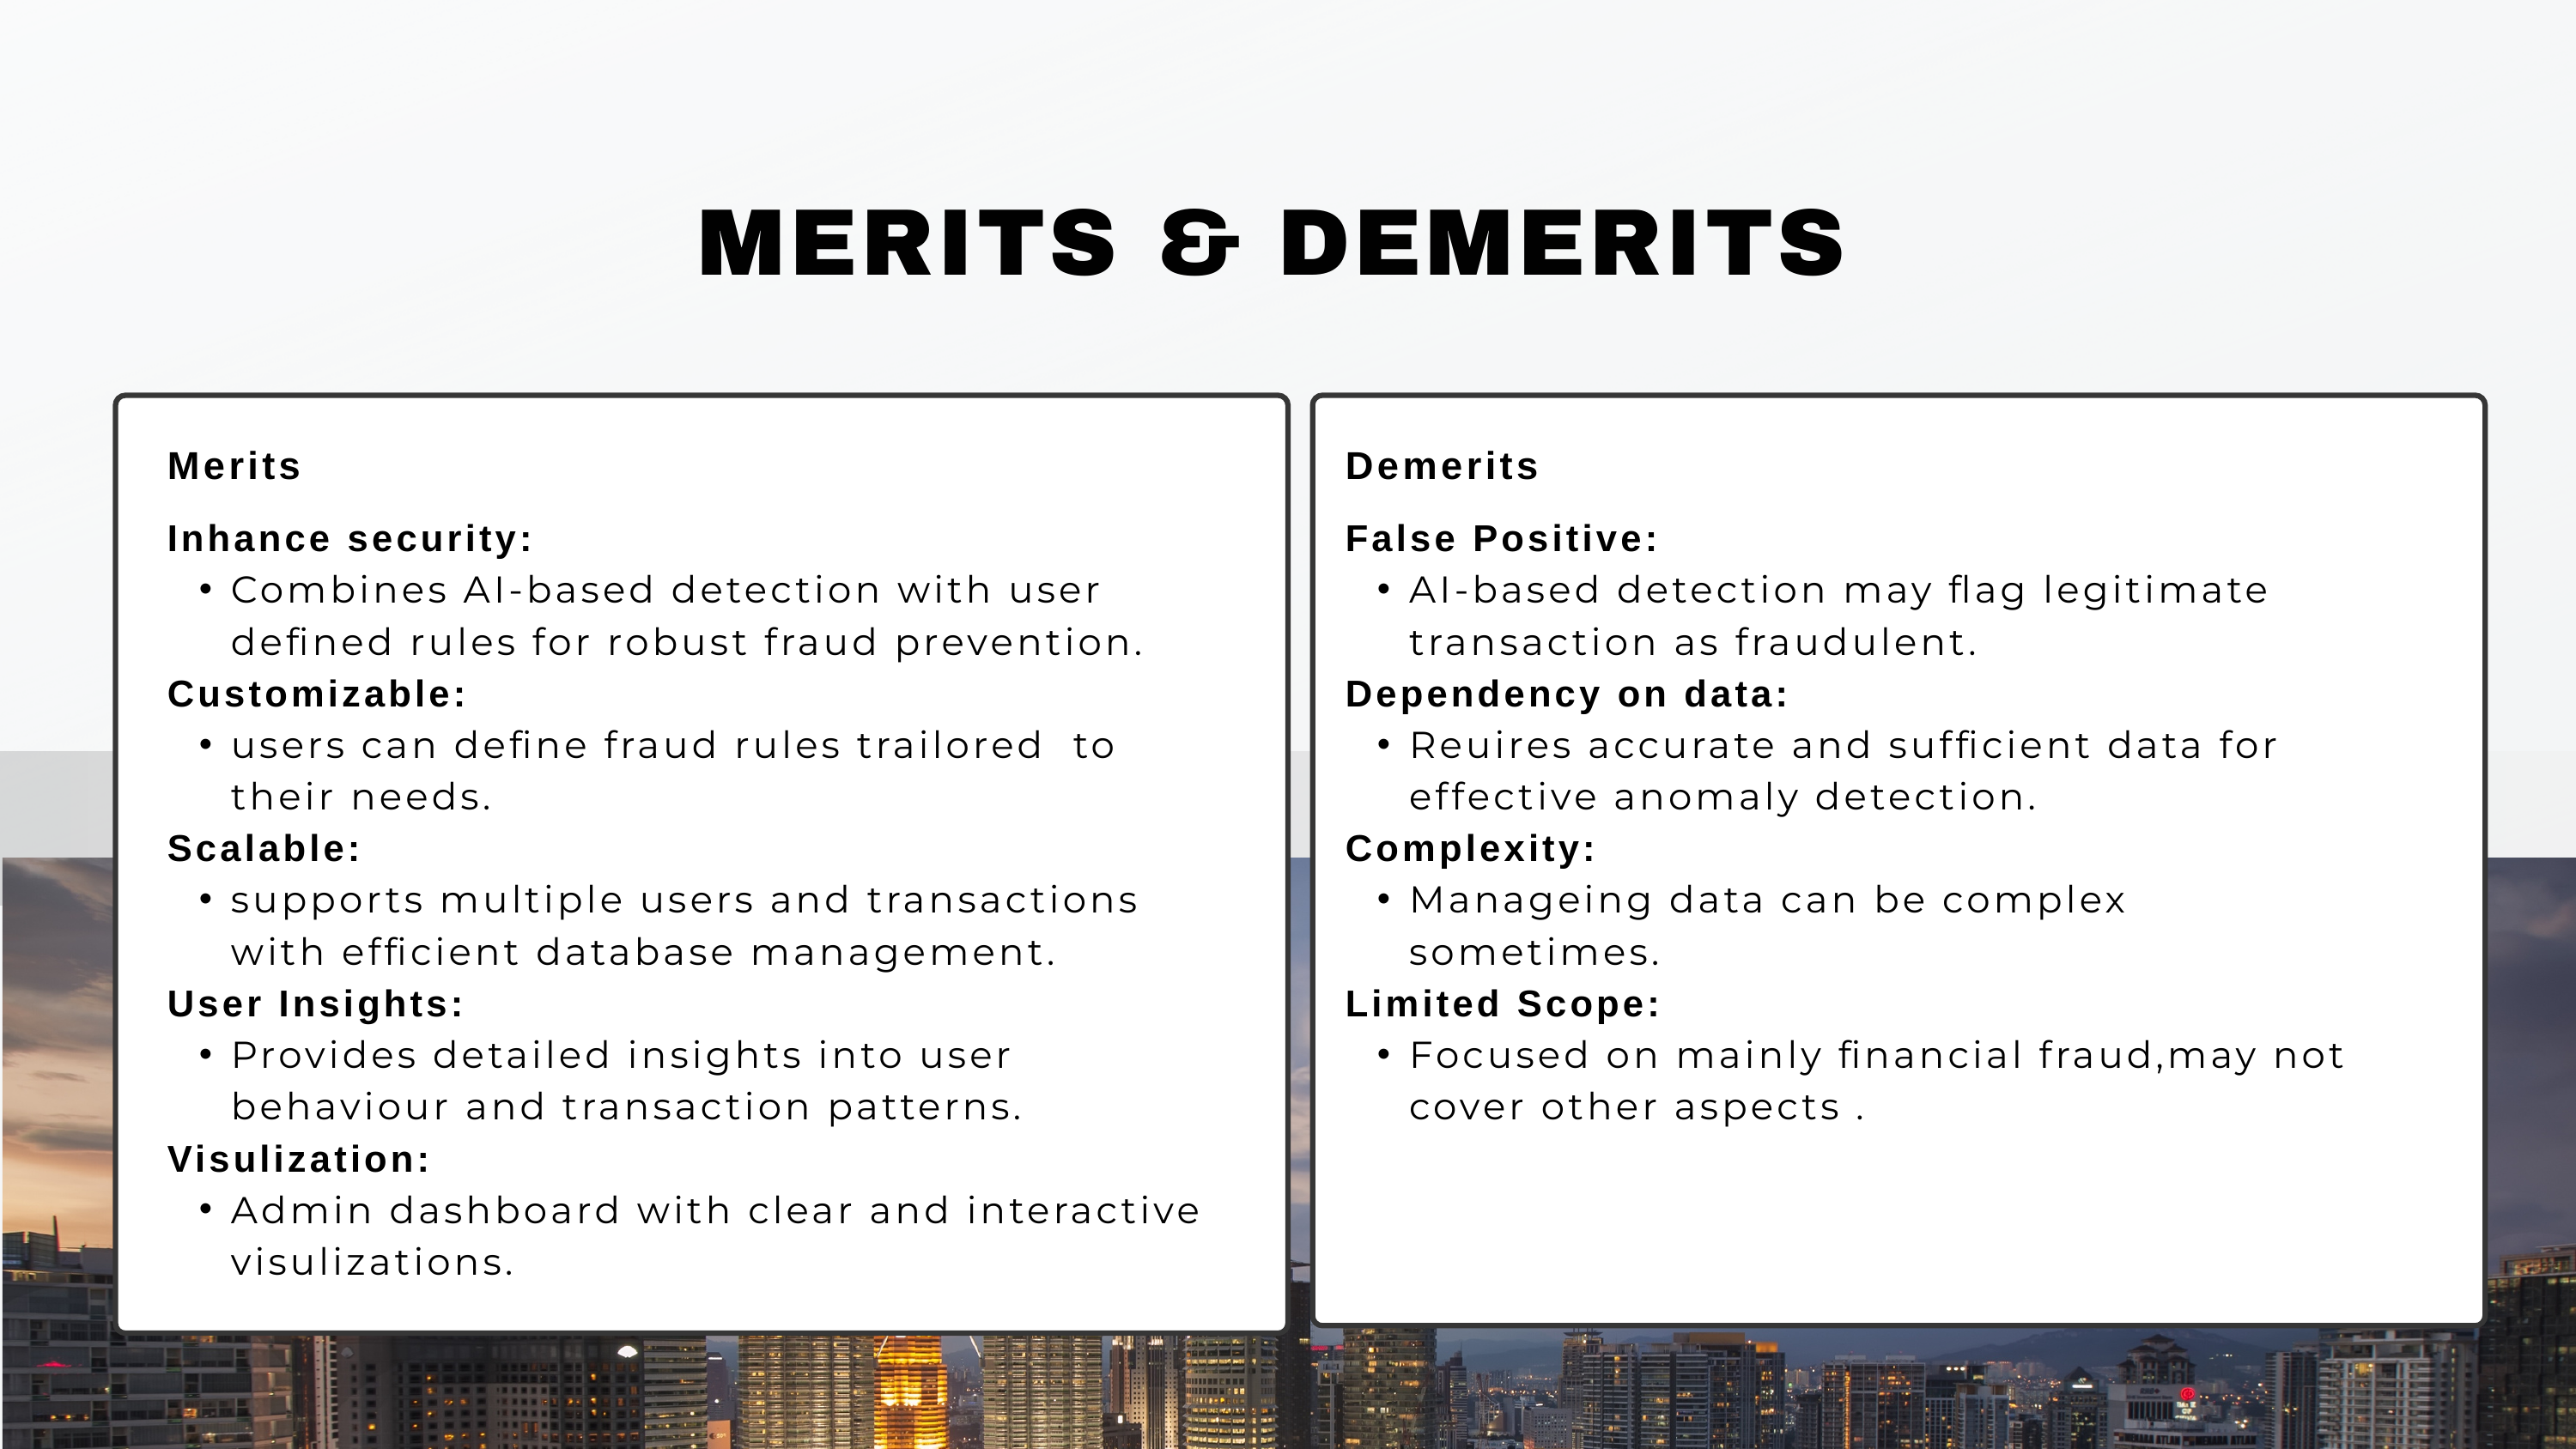

MERITS & DEMERITS

Merits
Demerits
Inhance security:
Combines AI-based detection with user defined rules for robust fraud prevention.
Customizable:
users can define fraud rules trailored  to their needs.
Scalable:
supports multiple users and transactions with efficient database management.
User Insights:
Provides detailed insights into user behaviour and transaction patterns.
Visulization:
Admin dashboard with clear and interactive visulizations.

False Positive:
AI-based detection may flag legitimate transaction as fraudulent.
Dependency on data:
Reuires accurate and sufficient data for effective anomaly detection.
Complexity:
Manageing data can be complex sometimes.
Limited Scope:
Focused on mainly financial fraud,may not cover other aspects .